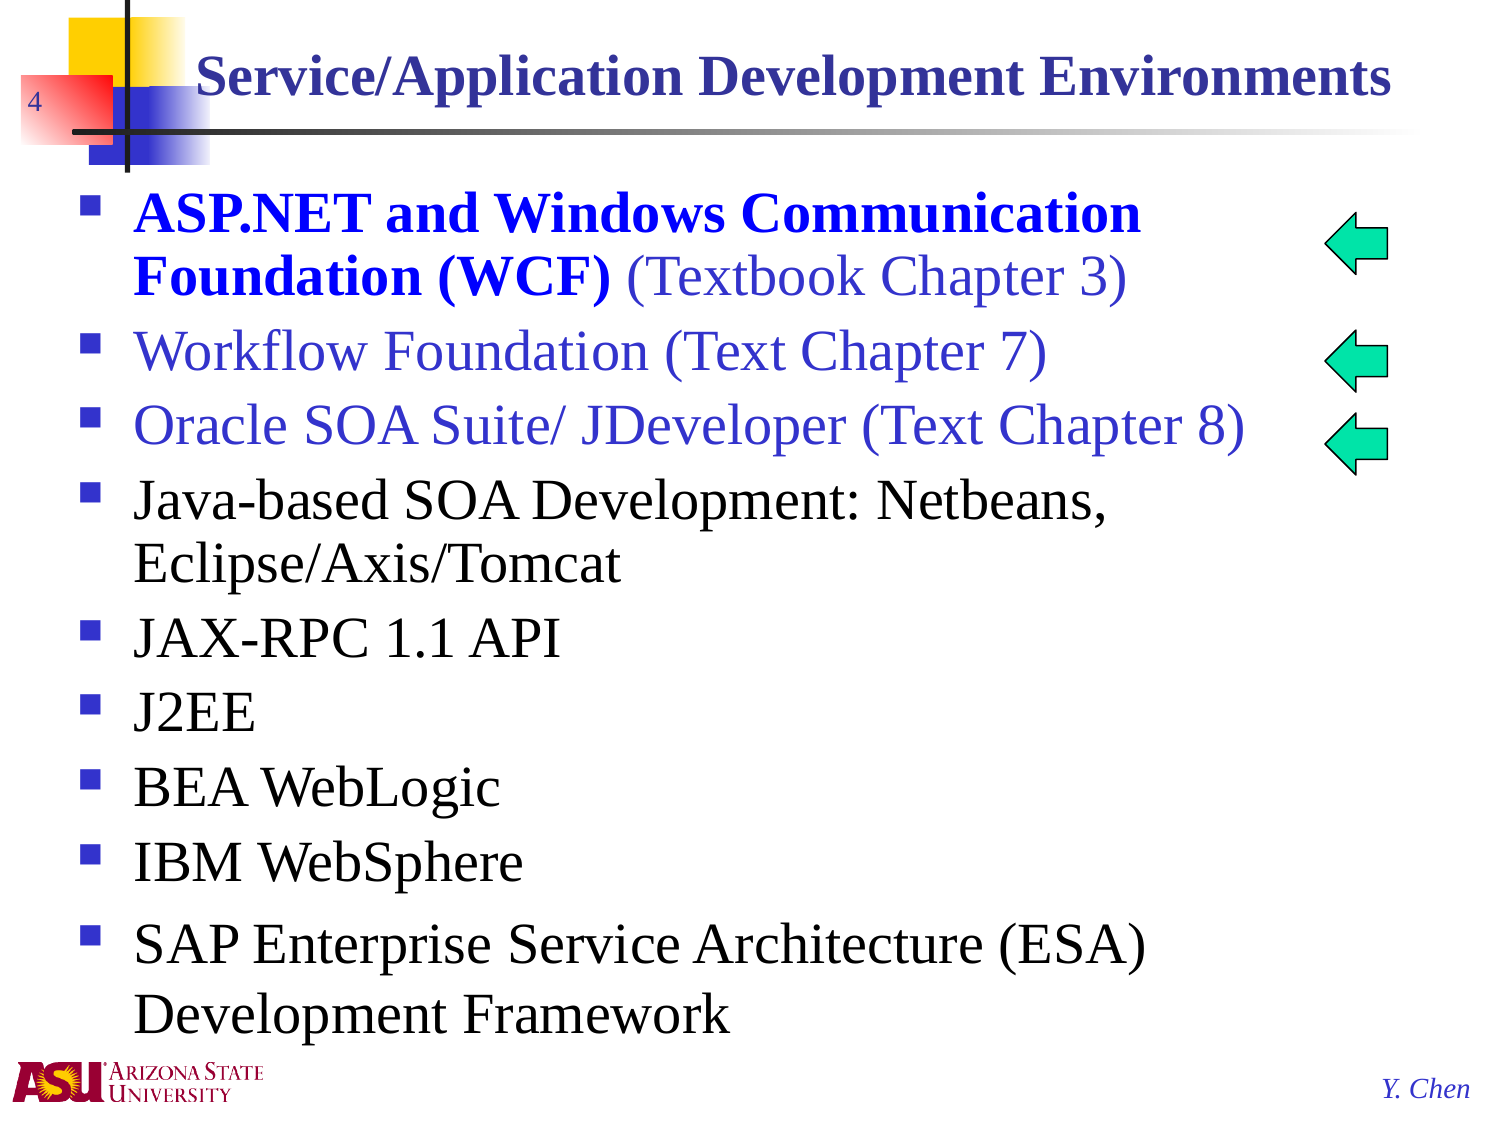

# Service/Application Development Environments
4
ASP.NET and Windows Communication Foundation (WCF) (Textbook Chapter 3)
Workflow Foundation (Text Chapter 7)
Oracle SOA Suite/ JDeveloper (Text Chapter 8)
Java-based SOA Development: Netbeans, Eclipse/Axis/Tomcat
JAX-RPC 1.1 API
J2EE
BEA WebLogic
IBM WebSphere
SAP Enterprise Service Architecture (ESA) Development Framework